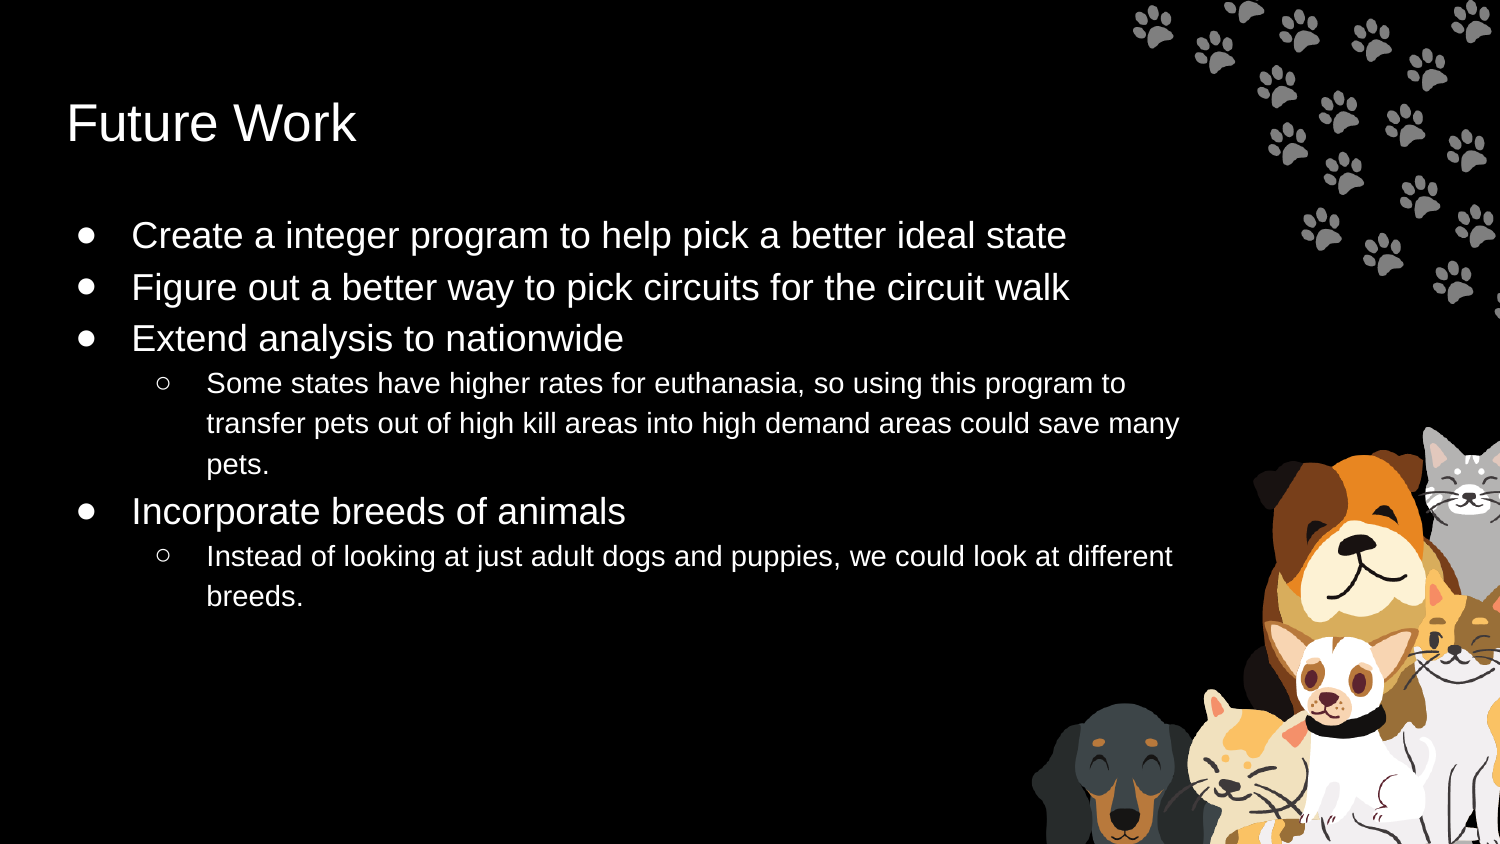

# Future Work
Create a integer program to help pick a better ideal state
Figure out a better way to pick circuits for the circuit walk
Extend analysis to nationwide
Some states have higher rates for euthanasia, so using this program to transfer pets out of high kill areas into high demand areas could save many pets.
Incorporate breeds of animals
Instead of looking at just adult dogs and puppies, we could look at different breeds.